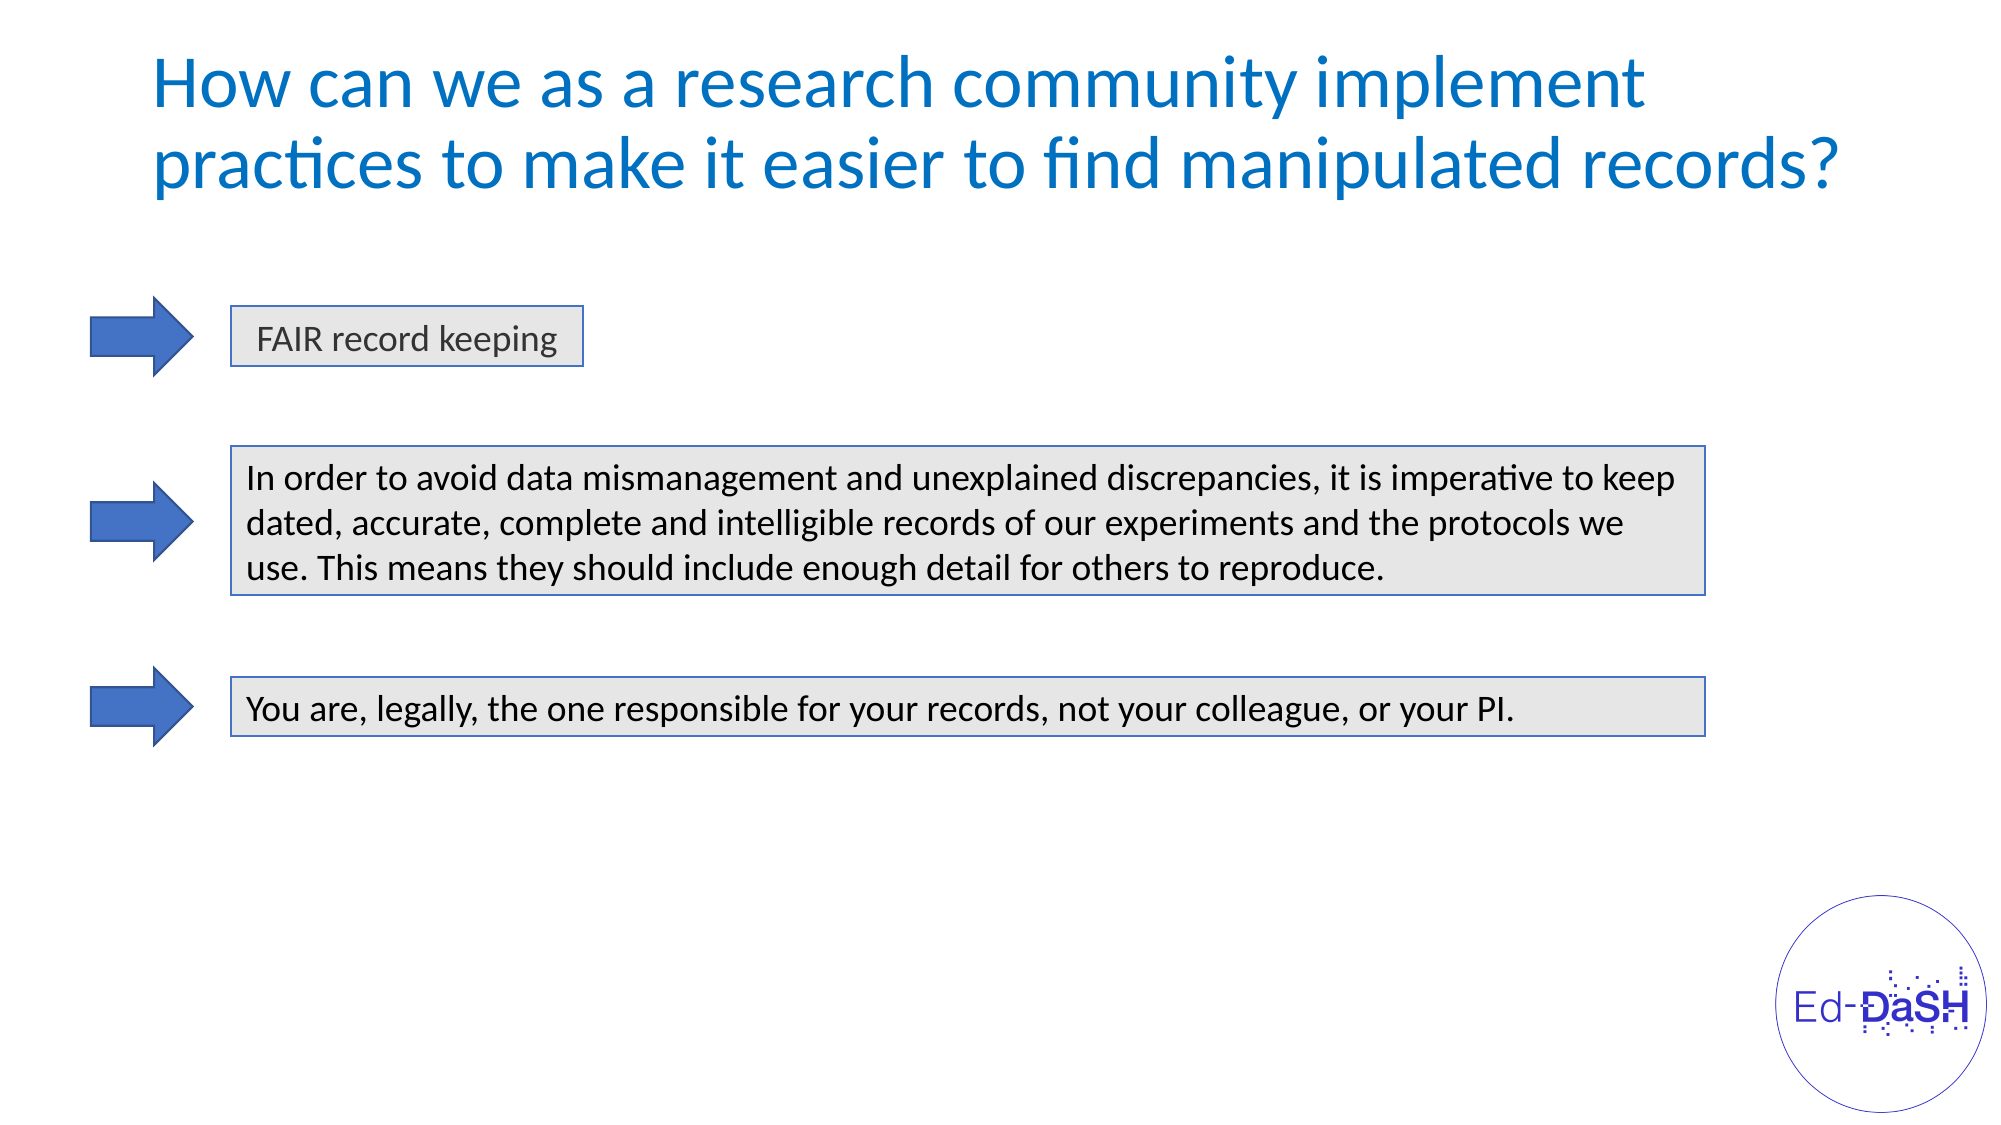

# How can we as a research community implement practices to make it easier to find manipulated records?

FAIR record keeping
In order to avoid data mismanagement and unexplained discrepancies, it is imperative to keep dated, accurate, complete and intelligible records of our experiments and the protocols we use. This means they should include enough detail for others to reproduce.

You are, legally, the one responsible for your records, not your colleague, or your PI.